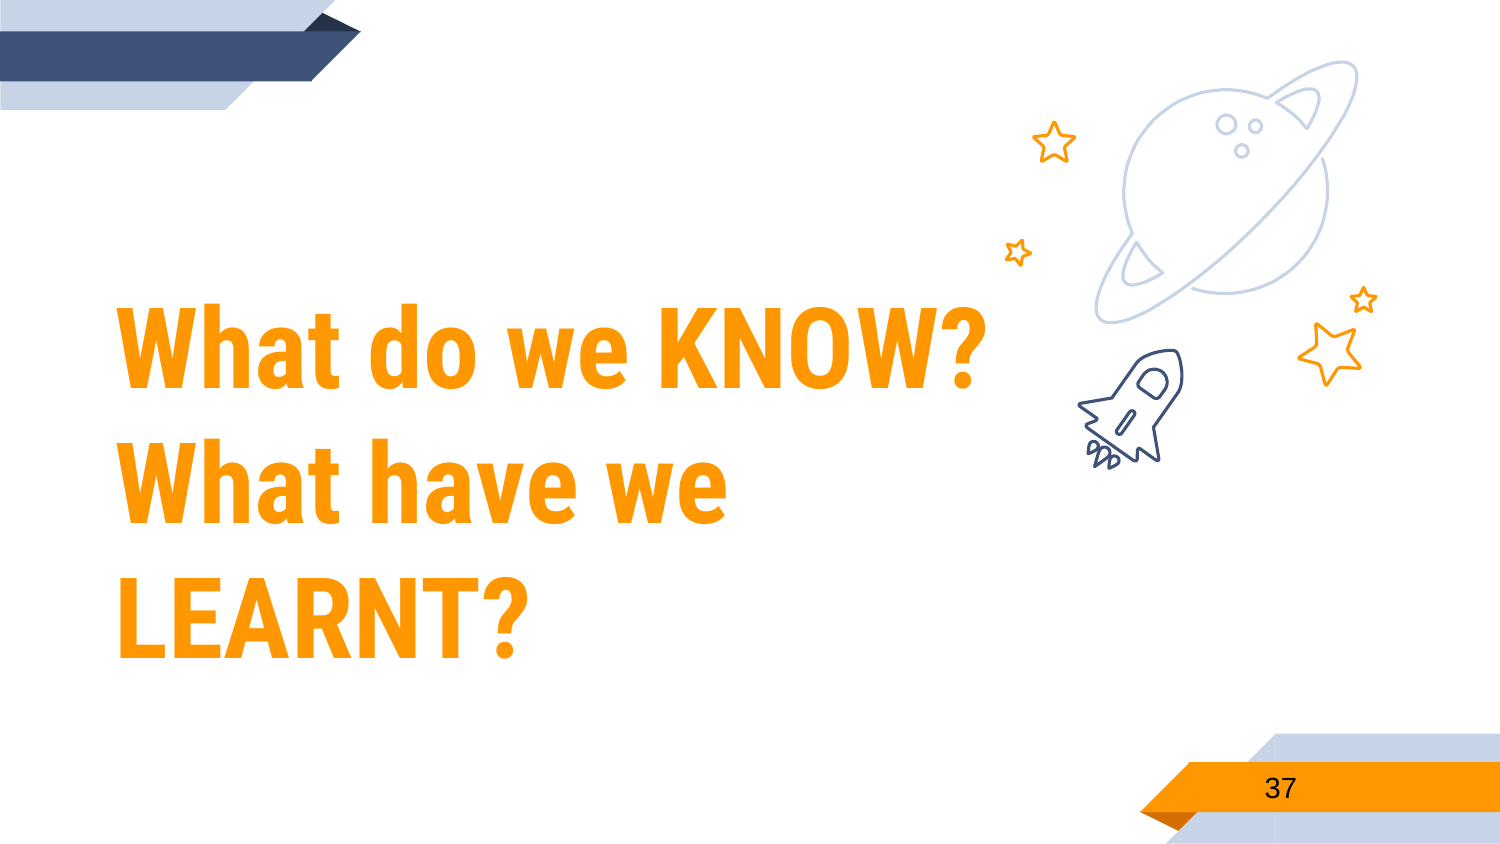

What do we KNOW? What have we LEARNT?

37